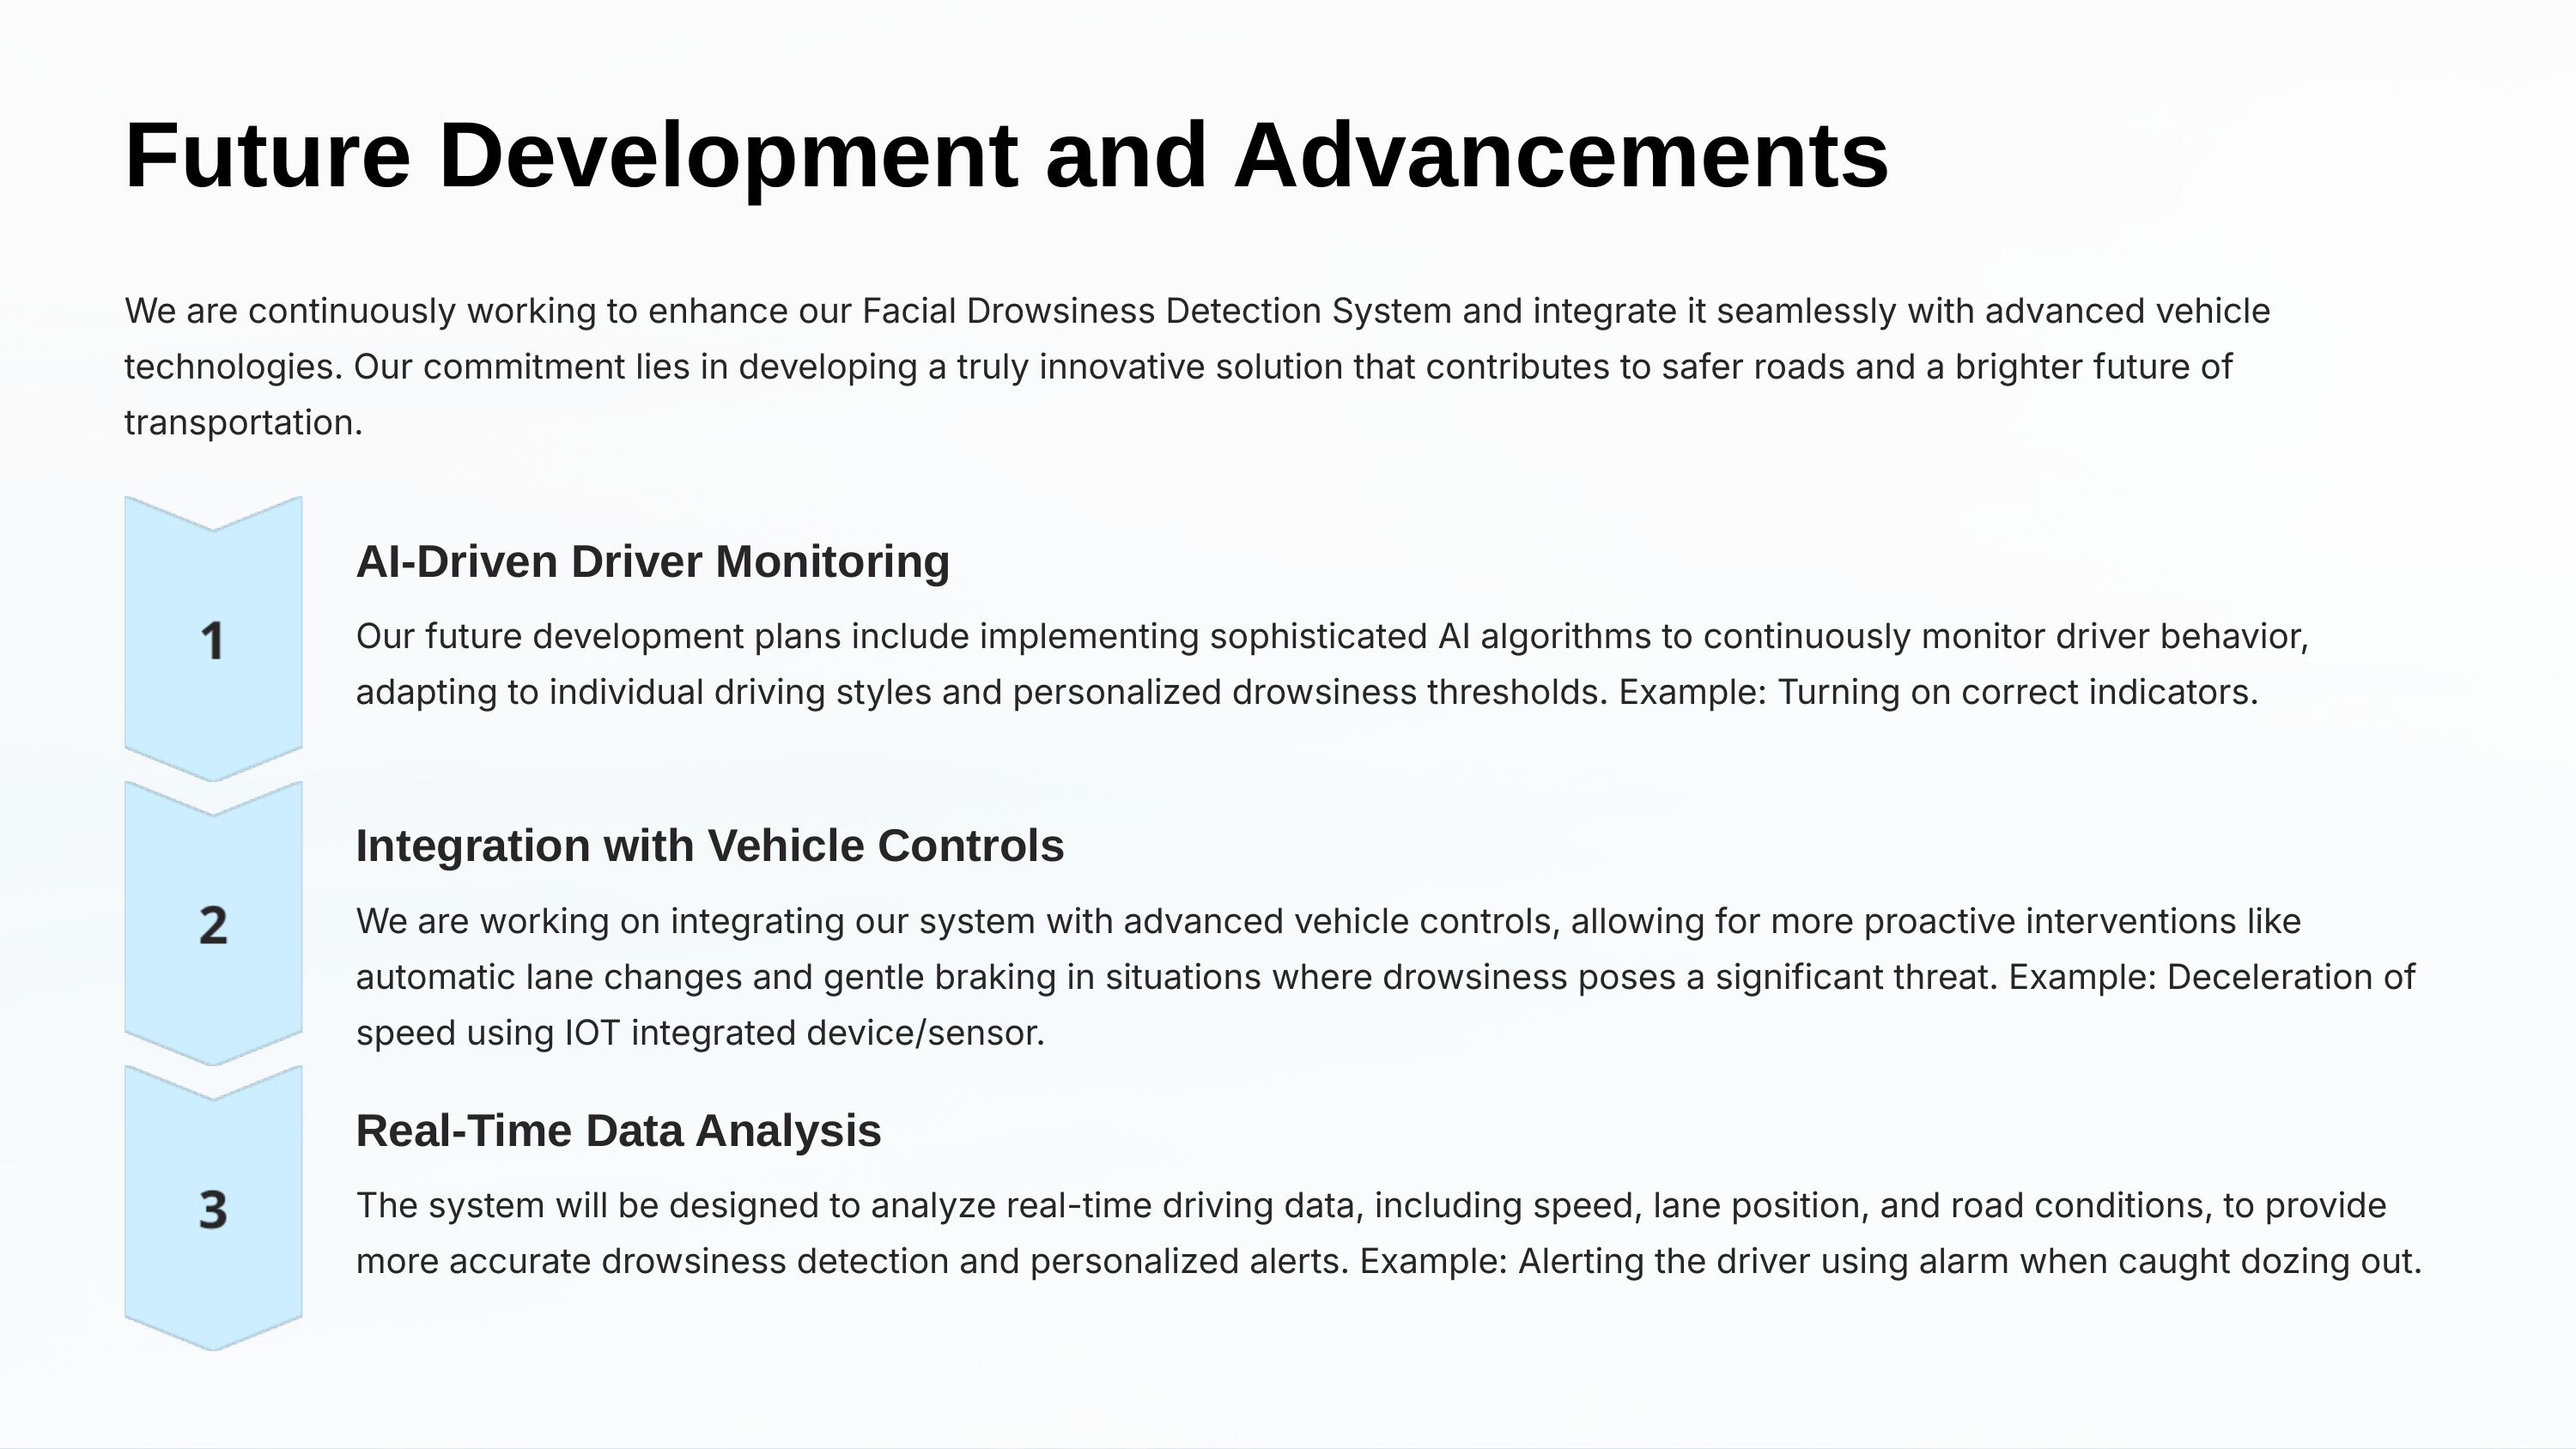

Future Development and Advancements
We are continuously working to enhance our Facial Drowsiness Detection System and integrate it seamlessly with advanced vehicle technologies. Our commitment lies in developing a truly innovative solution that contributes to safer roads and a brighter future of transportation.

AI-Driven Driver Monitoring
Our future development plans include implementing sophisticated AI algorithms to continuously monitor driver behavior, adapting to individual driving styles and personalized drowsiness thresholds. Example: Turning on correct indicators.

Integration with Vehicle Controls
We are working on integrating our system with advanced vehicle controls, allowing for more proactive interventions like automatic lane changes and gentle braking in situations where drowsiness poses a significant threat. Example: Deceleration of speed using IOT integrated device/sensor.

Real-Time Data Analysis
The system will be designed to analyze real-time driving data, including speed, lane position, and road conditions, to provide more accurate drowsiness detection and personalized alerts. Example: Alerting the driver using alarm when caught dozing out.